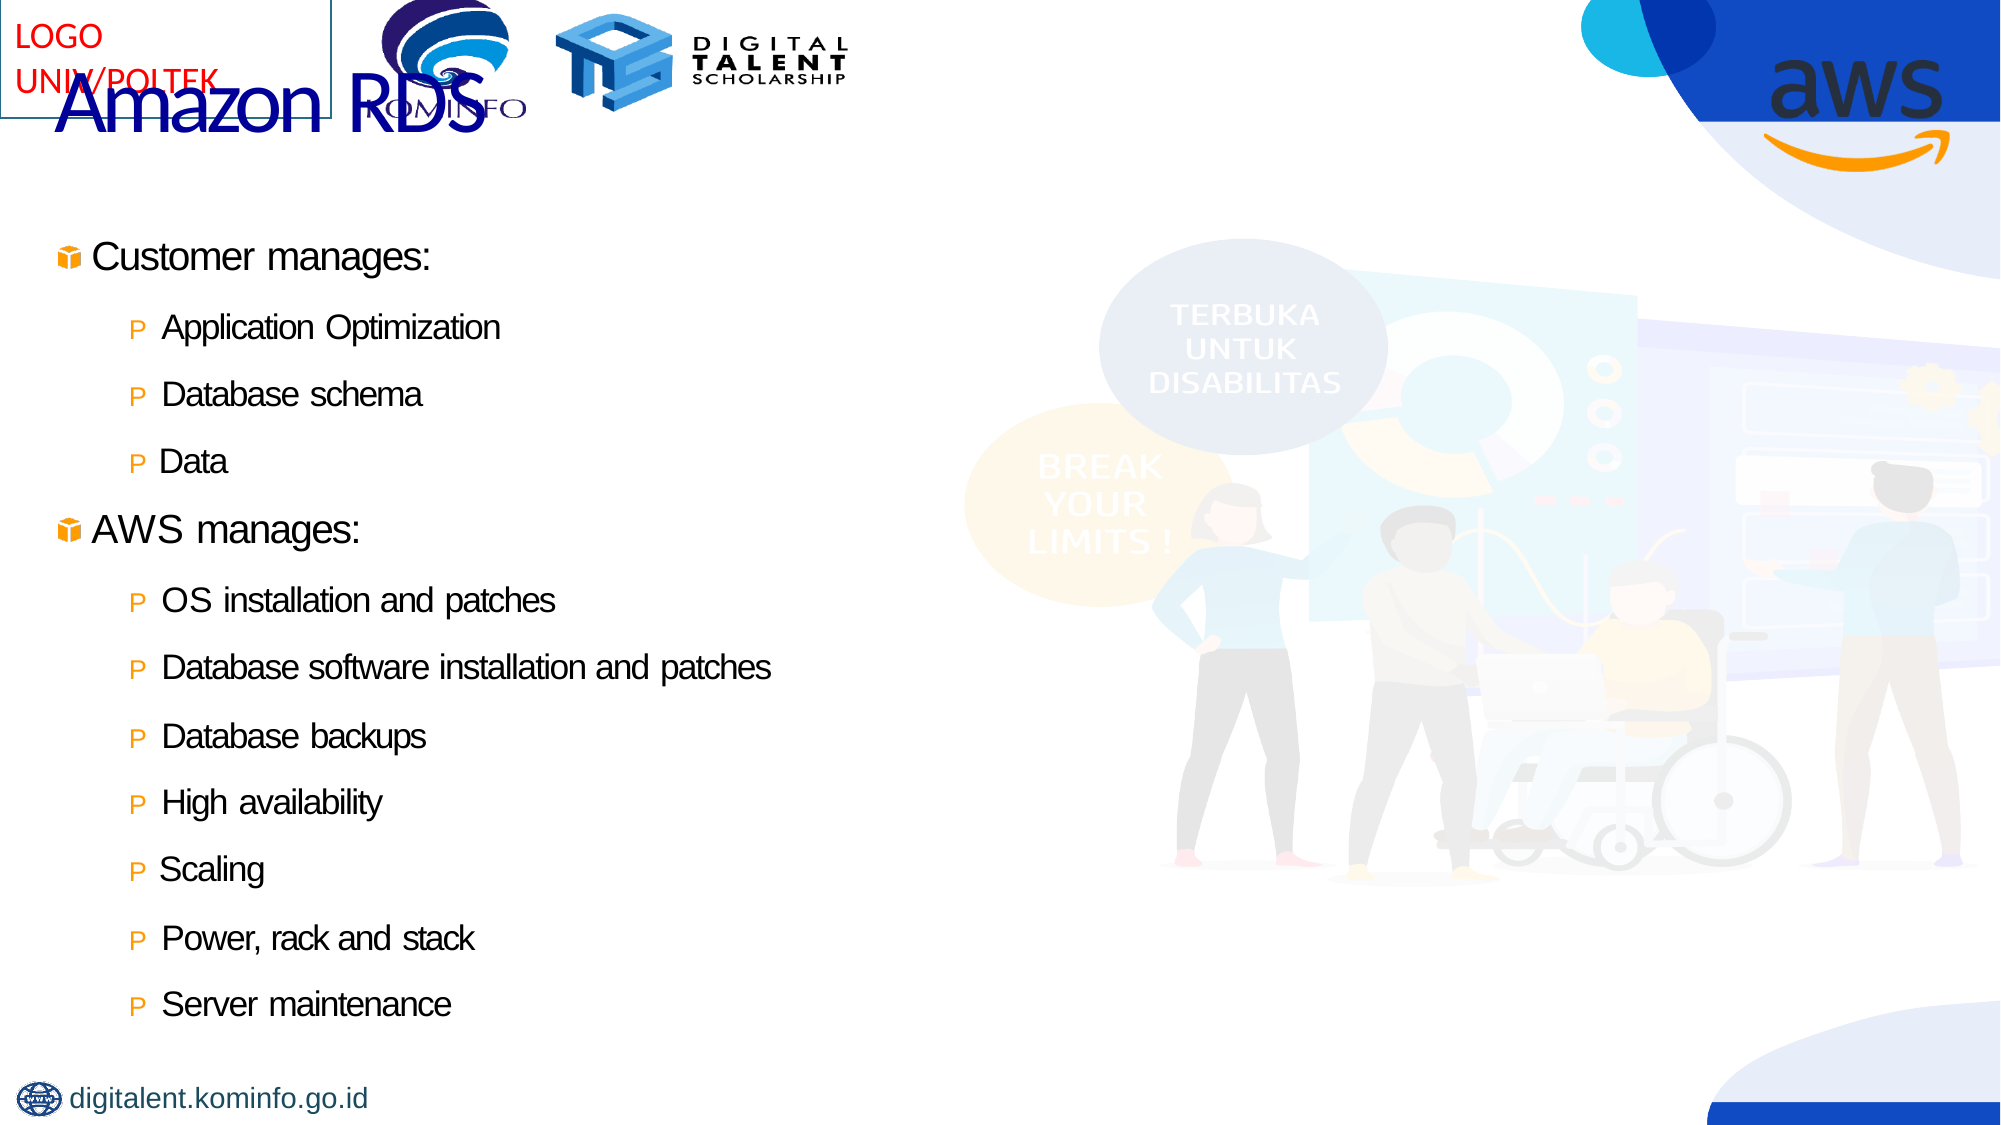

# Amazon RDS

Customer manages:
P  Application Optimization
P  Database schema
P Data
AWS manages:
P  OS installation and patches
P  Database software installation and patches
P  Database backups
P  High availability
P Scaling
P  Power, rack and stack
P  Server maintenance